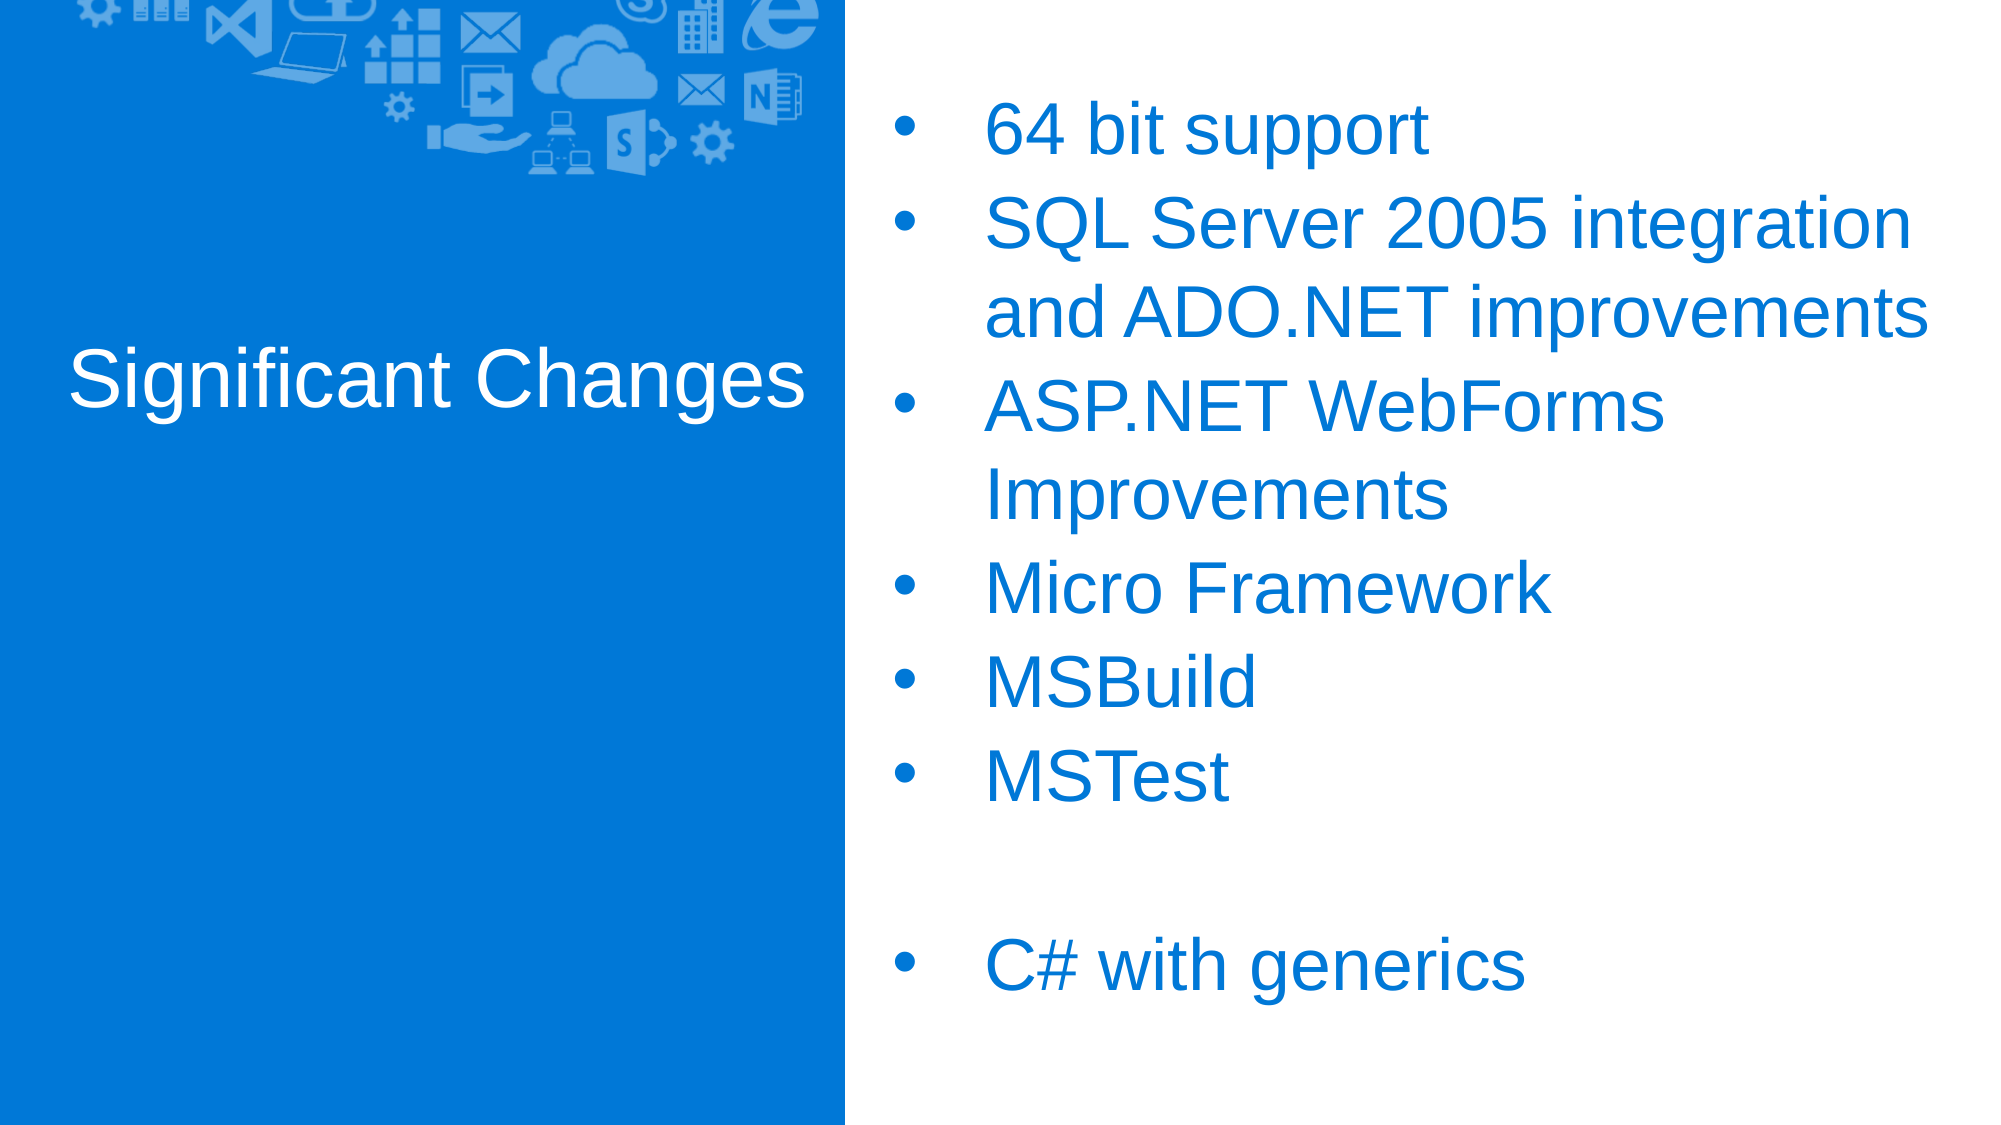

64 bit support
SQL Server 2005 integration and ADO.NET improvements
ASP.NET WebForms Improvements
Micro Framework
MSBuild
MSTest

C# with generics

# Significant Changes